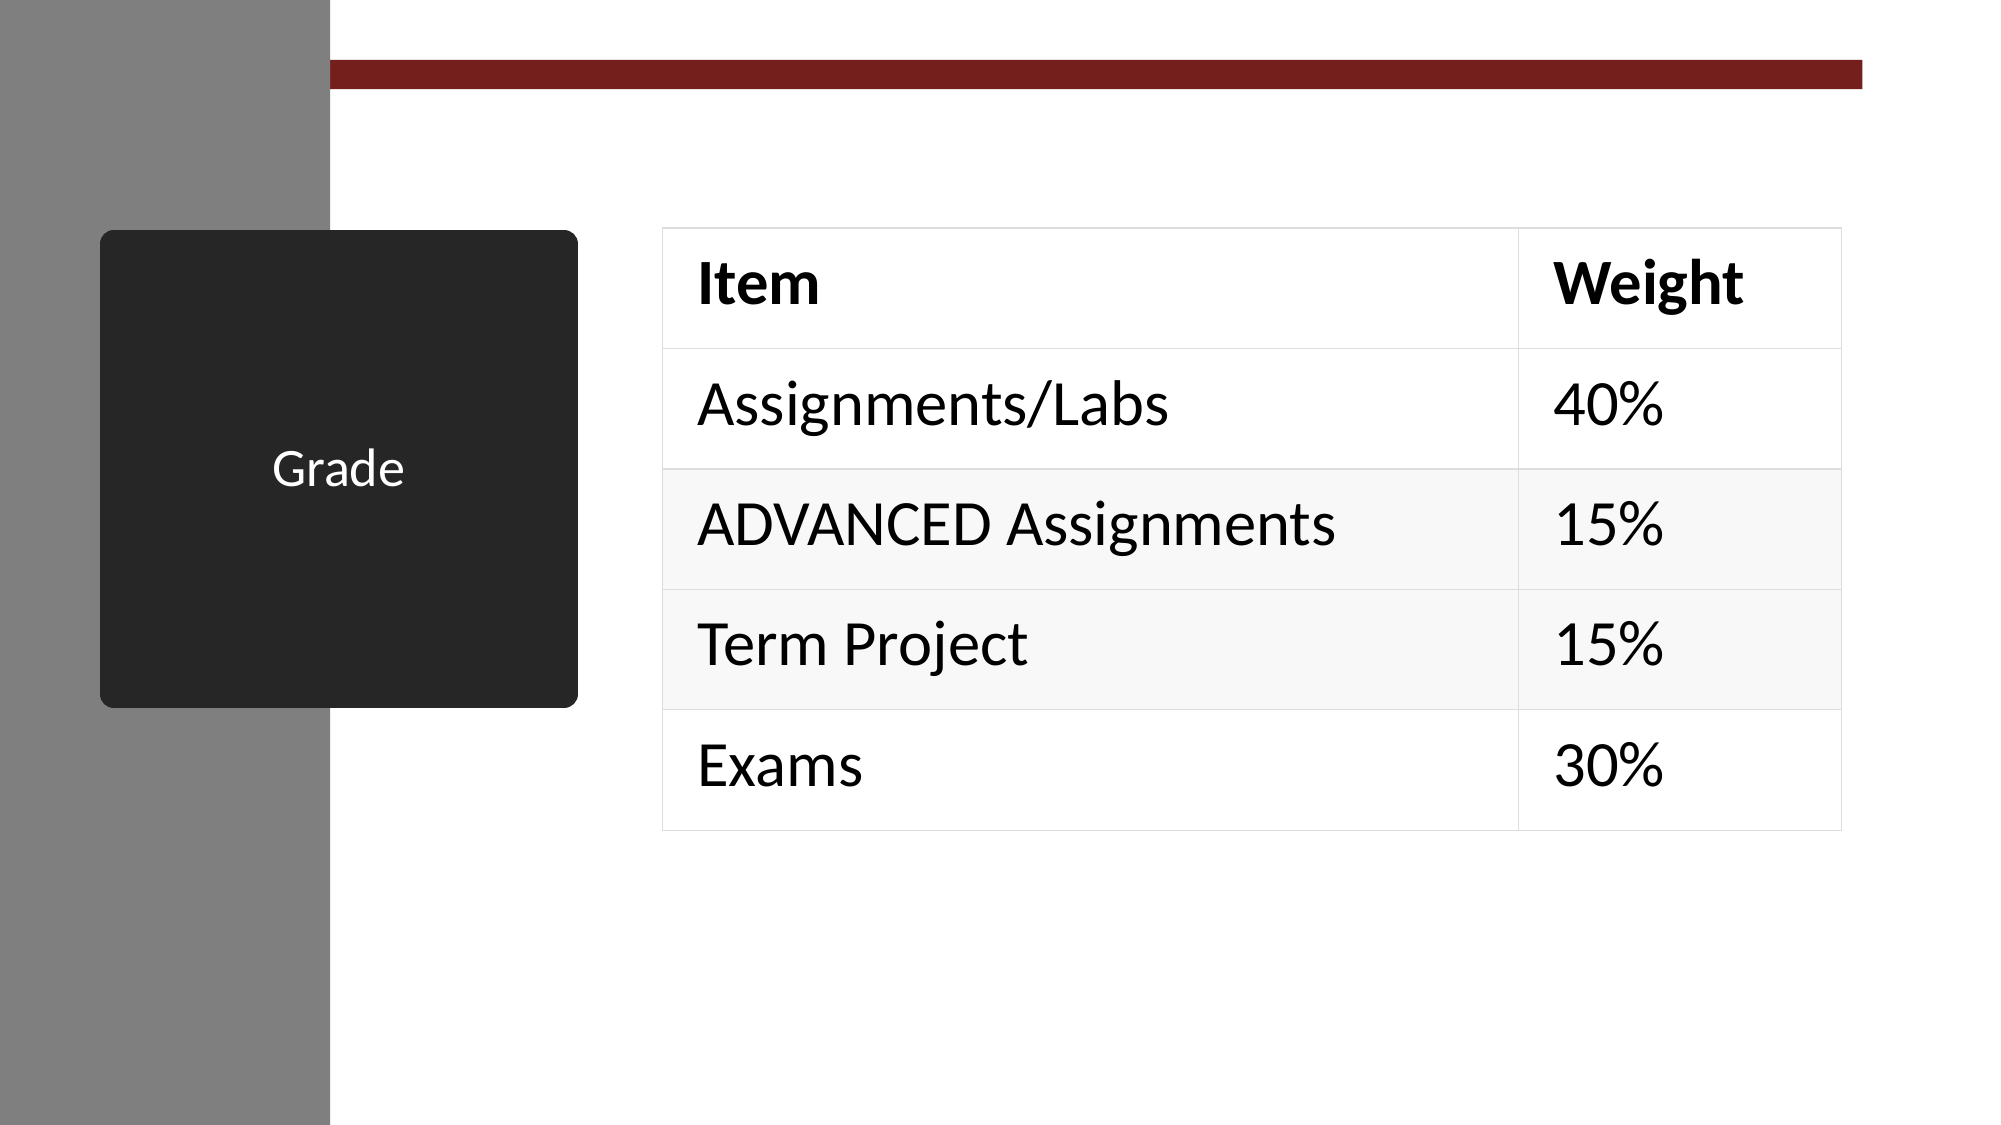

| Item | Weight |
| --- | --- |
| Assignments/Labs | 40% |
| ADVANCED Assignments | 15% |
| Term Project | 15% |
| Exams | 30% |
# Grade